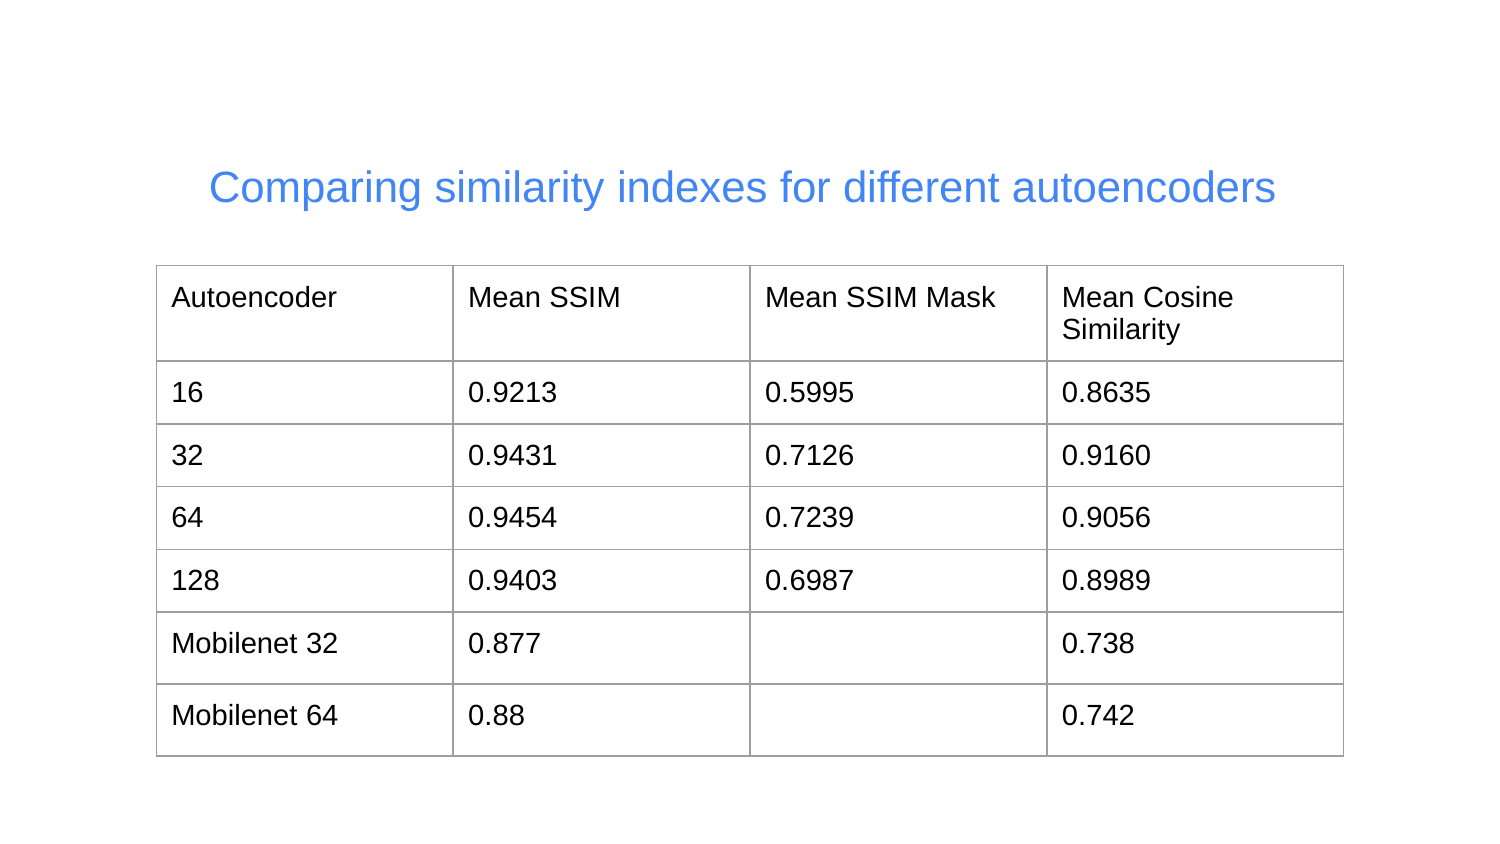

Comparing similarity indexes for different autoencoders
| Autoencoder | Mean SSIM | Mean SSIM Mask | Mean Cosine Similarity |
| --- | --- | --- | --- |
| 16 | 0.9213 | 0.5995 | 0.8635 |
| 32 | 0.9431 | 0.7126 | 0.9160 |
| 64 | 0.9454 | 0.7239 | 0.9056 |
| 128 | 0.9403 | 0.6987 | 0.8989 |
| Mobilenet 32 | 0.877 |  | 0.738 |
| Mobilenet 64 | 0.88 |  | 0.742 |